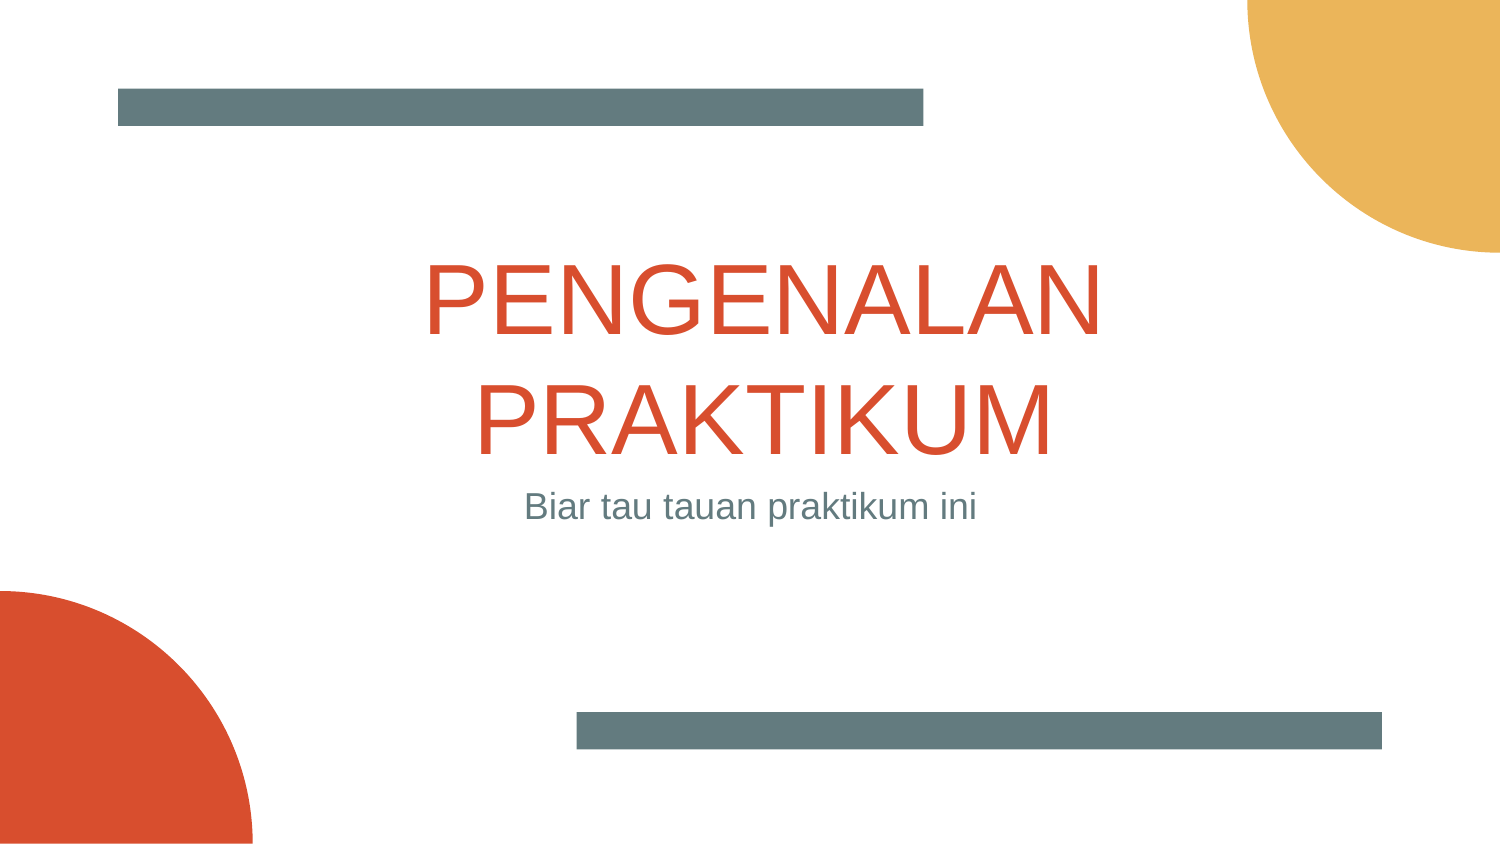

# PENGENALAN PRAKTIKUM
Biar tau tauan praktikum ini